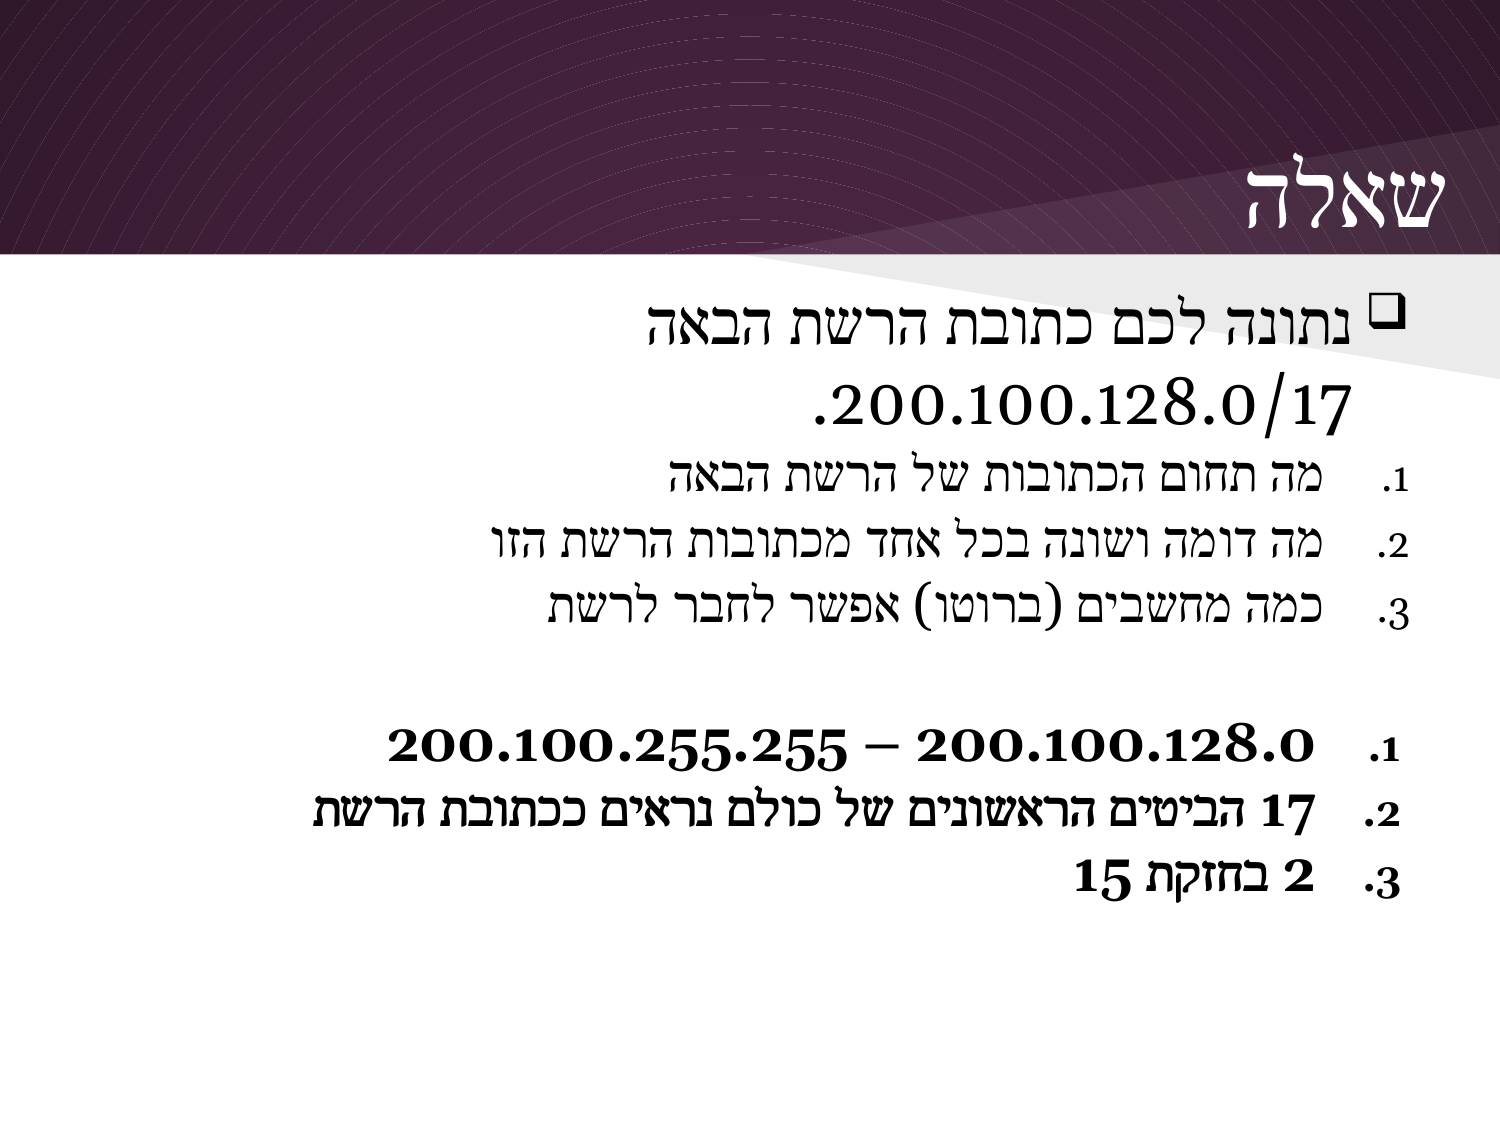

שאלה
נתונה לכם כתובת הרשת הבאה 200.100.128.0/17.
מה תחום הכתובות של הרשת הבאה
מה דומה ושונה בכל אחד מכתובות הרשת הזו
כמה מחשבים (ברוטו) אפשר לחבר לרשת

200.100.128.0 – 200.100.255.255
17 הביטים הראשונים של כולם נראים ככתובת הרשת
2 בחזקת 15